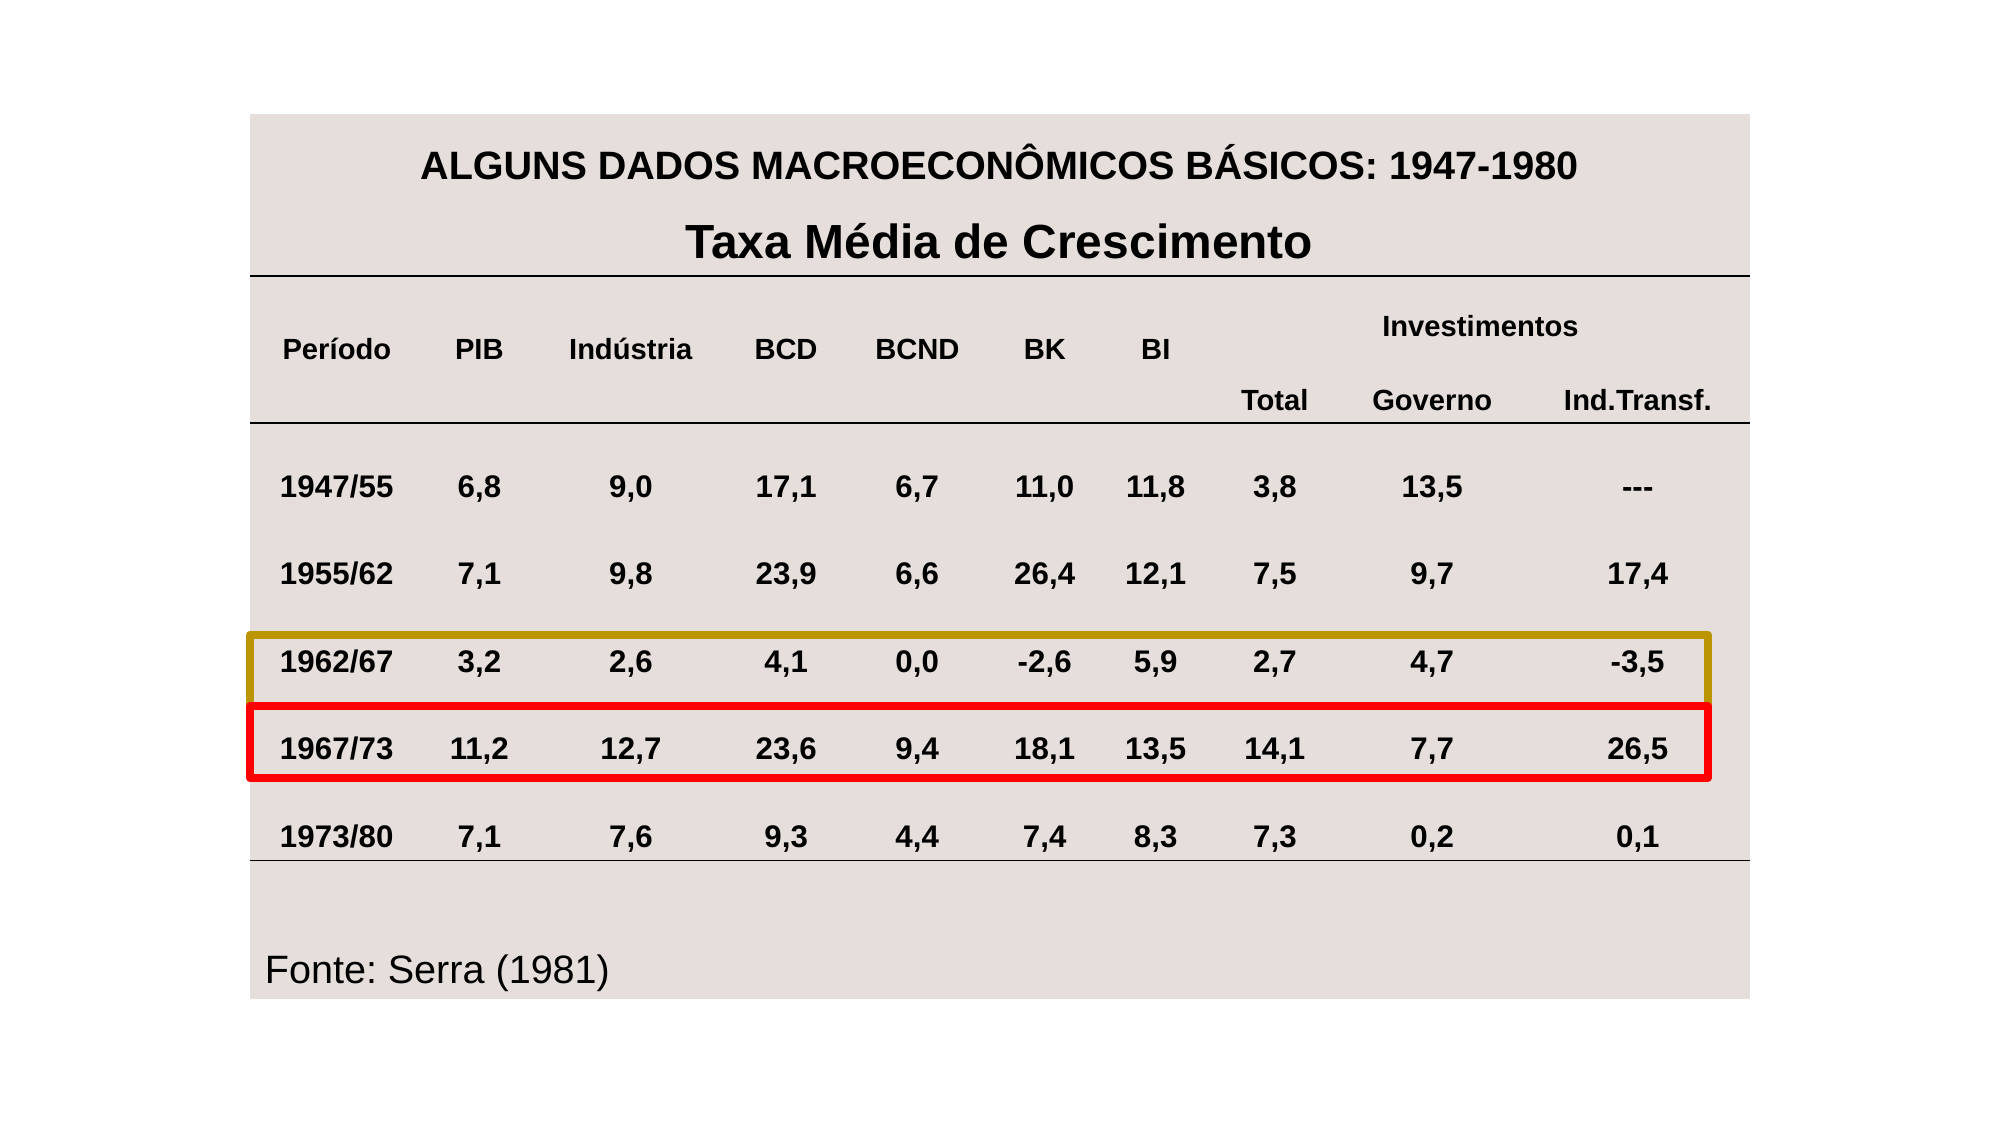

| ALGUNS DADOS MACROECONÔMICOS BÁSICOS: 1947-1980 |  |  |  |  |  |  |  |  |  |
| --- | --- | --- | --- | --- | --- | --- | --- | --- | --- |
| Taxa Média de Crescimento |  |  |  |  |  |  |  |  |  |
| Período | PIB | Indústria | BCD | BCND | BK | BI | Investimentos |  |  |
|  |  |  |  |  |  |  | Total | Governo | Ind.Transf. |
| 1947/55 | 6,8 | 9,0 | 17,1 | 6,7 | 11,0 | 11,8 | 3,8 | 13,5 | --- |
| 1955/62 | 7,1 | 9,8 | 23,9 | 6,6 | 26,4 | 12,1 | 7,5 | 9,7 | 17,4 |
| 1962/67 | 3,2 | 2,6 | 4,1 | 0,0 | -2,6 | 5,9 | 2,7 | 4,7 | -3,5 |
| 1967/73 | 11,2 | 12,7 | 23,6 | 9,4 | 18,1 | 13,5 | 14,1 | 7,7 | 26,5 |
| 1973/80 | 7,1 | 7,6 | 9,3 | 4,4 | 7,4 | 8,3 | 7,3 | 0,2 | 0,1 |
| Fonte: Serra (1981) |  |  |  |  |  |  |  |  |  |